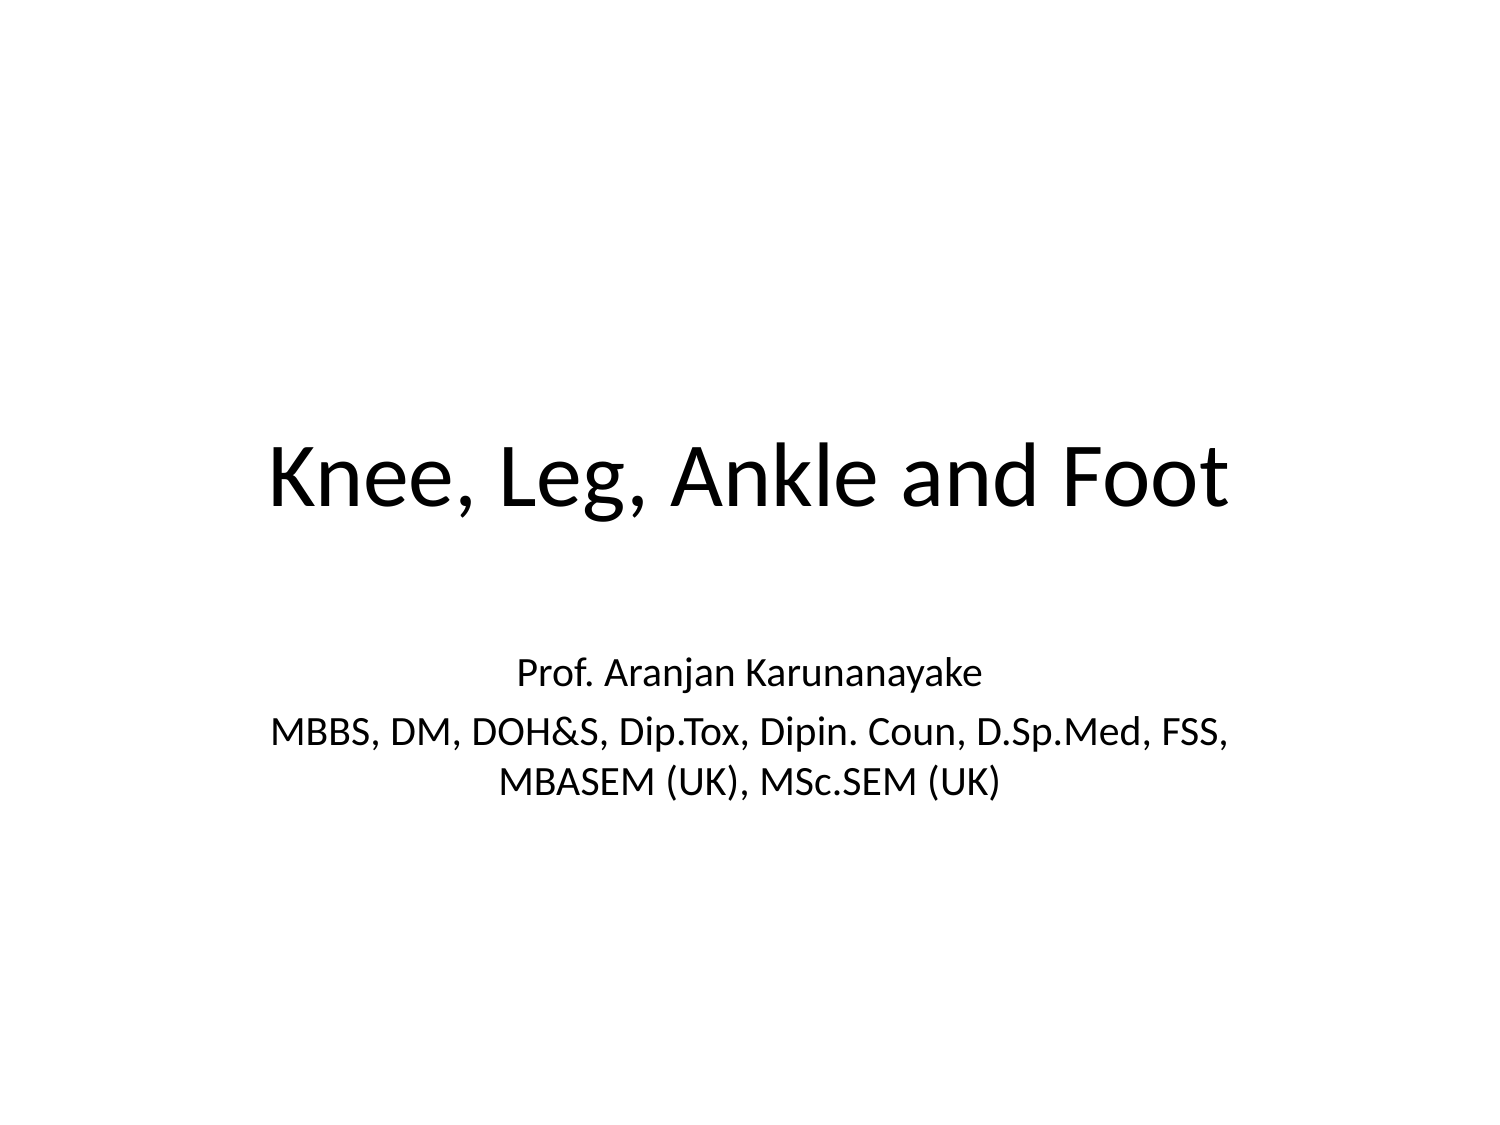

# Knee, Leg, Ankle and Foot
Prof. Aranjan Karunanayake
MBBS, DM, DOH&S, Dip.Tox, Dipin. Coun, D.Sp.Med, FSS, MBASEM (UK), MSc.SEM (UK)